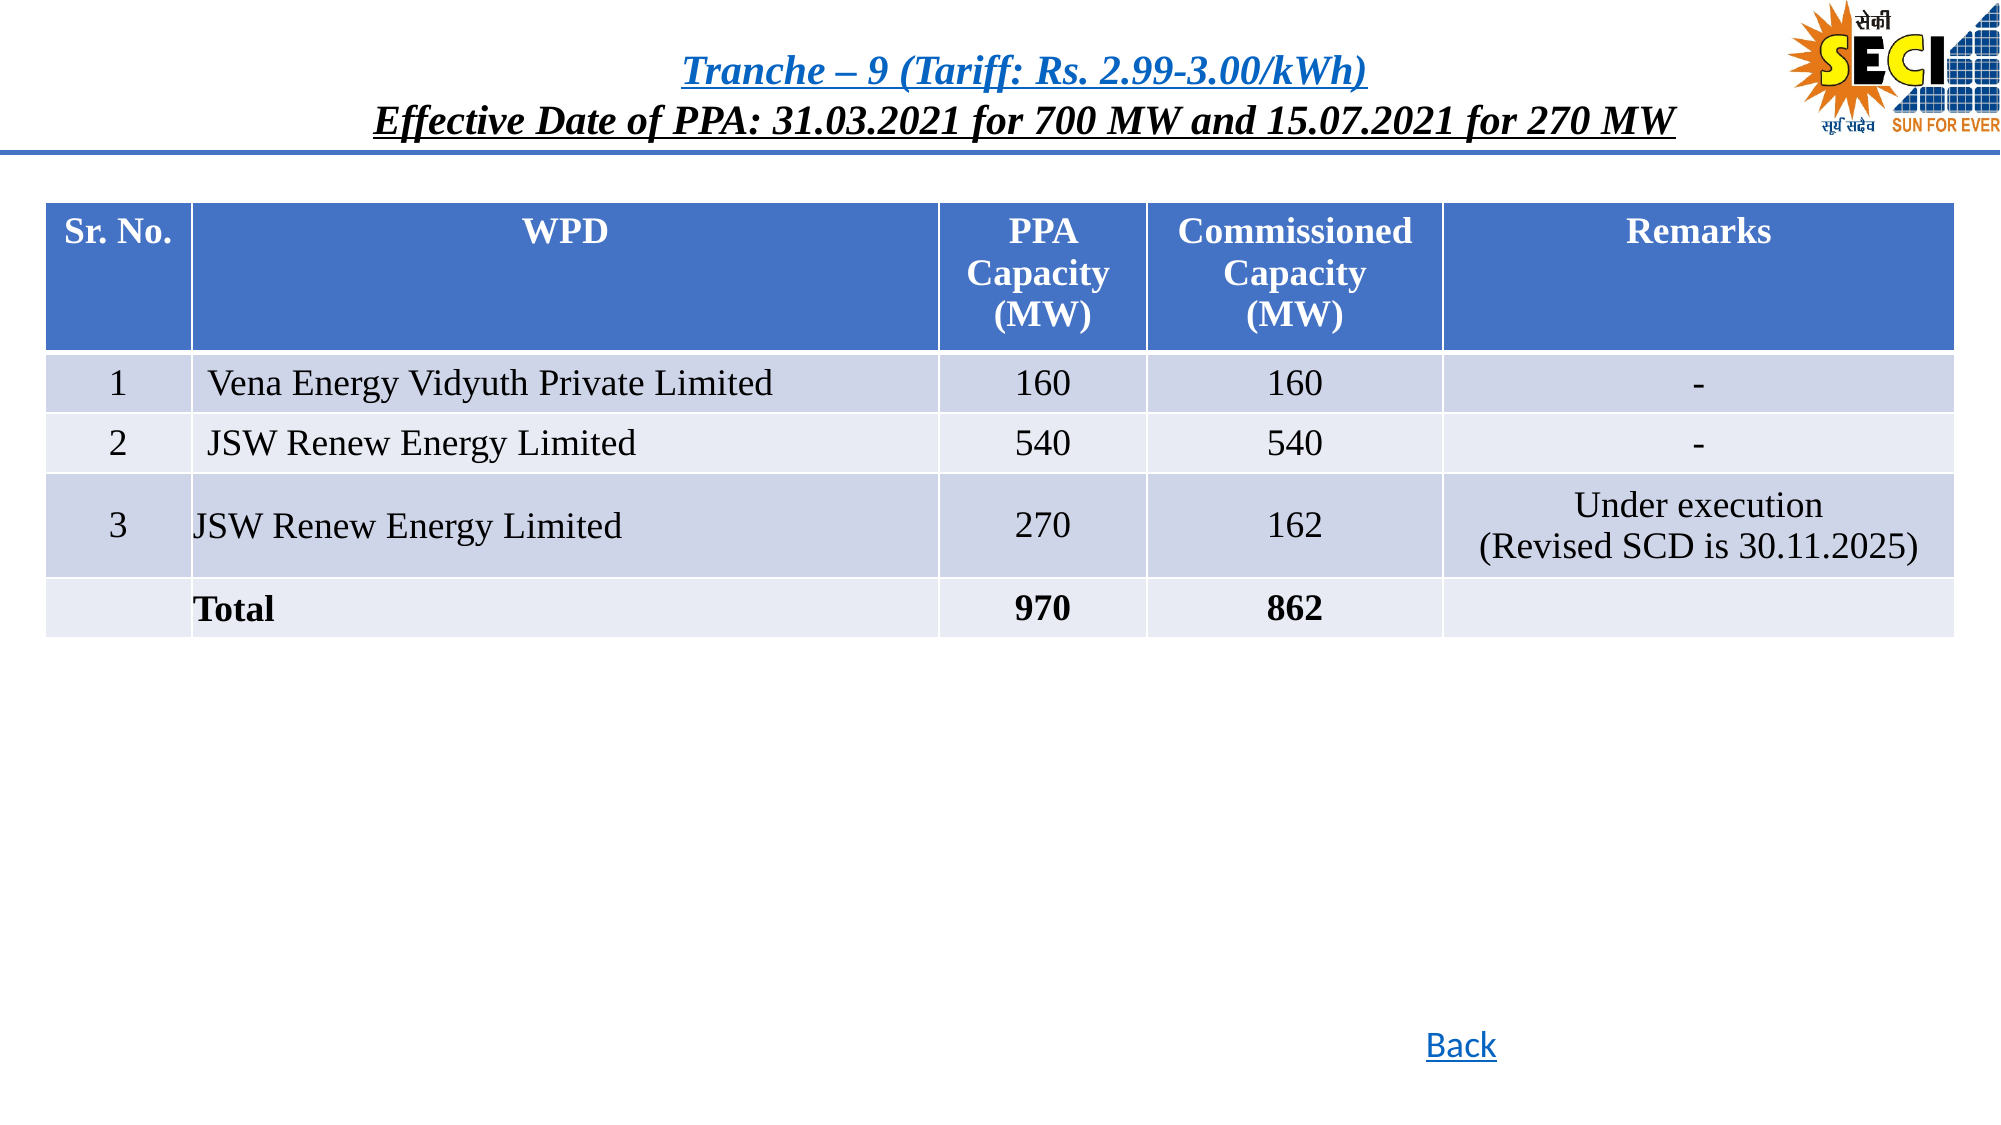

Tranche – 9 (Tariff: Rs. 2.99-3.00/kWh)
Effective Date of PPA: 31.03.2021 for 700 MW and 15.07.2021 for 270 MW
| Sr. No. | WPD | PPA Capacity (MW) | Commissioned Capacity (MW) | Remarks |
| --- | --- | --- | --- | --- |
| 1 | Vena Energy Vidyuth Private Limited | 160 | 160 | - |
| 2 | JSW Renew Energy Limited | 540 | 540 | - |
| 3 | JSW Renew Energy Limited | 270 | 162 | Under execution (Revised SCD is 30.11.2025) |
|  | Total | 970 | 862 |  |
Back